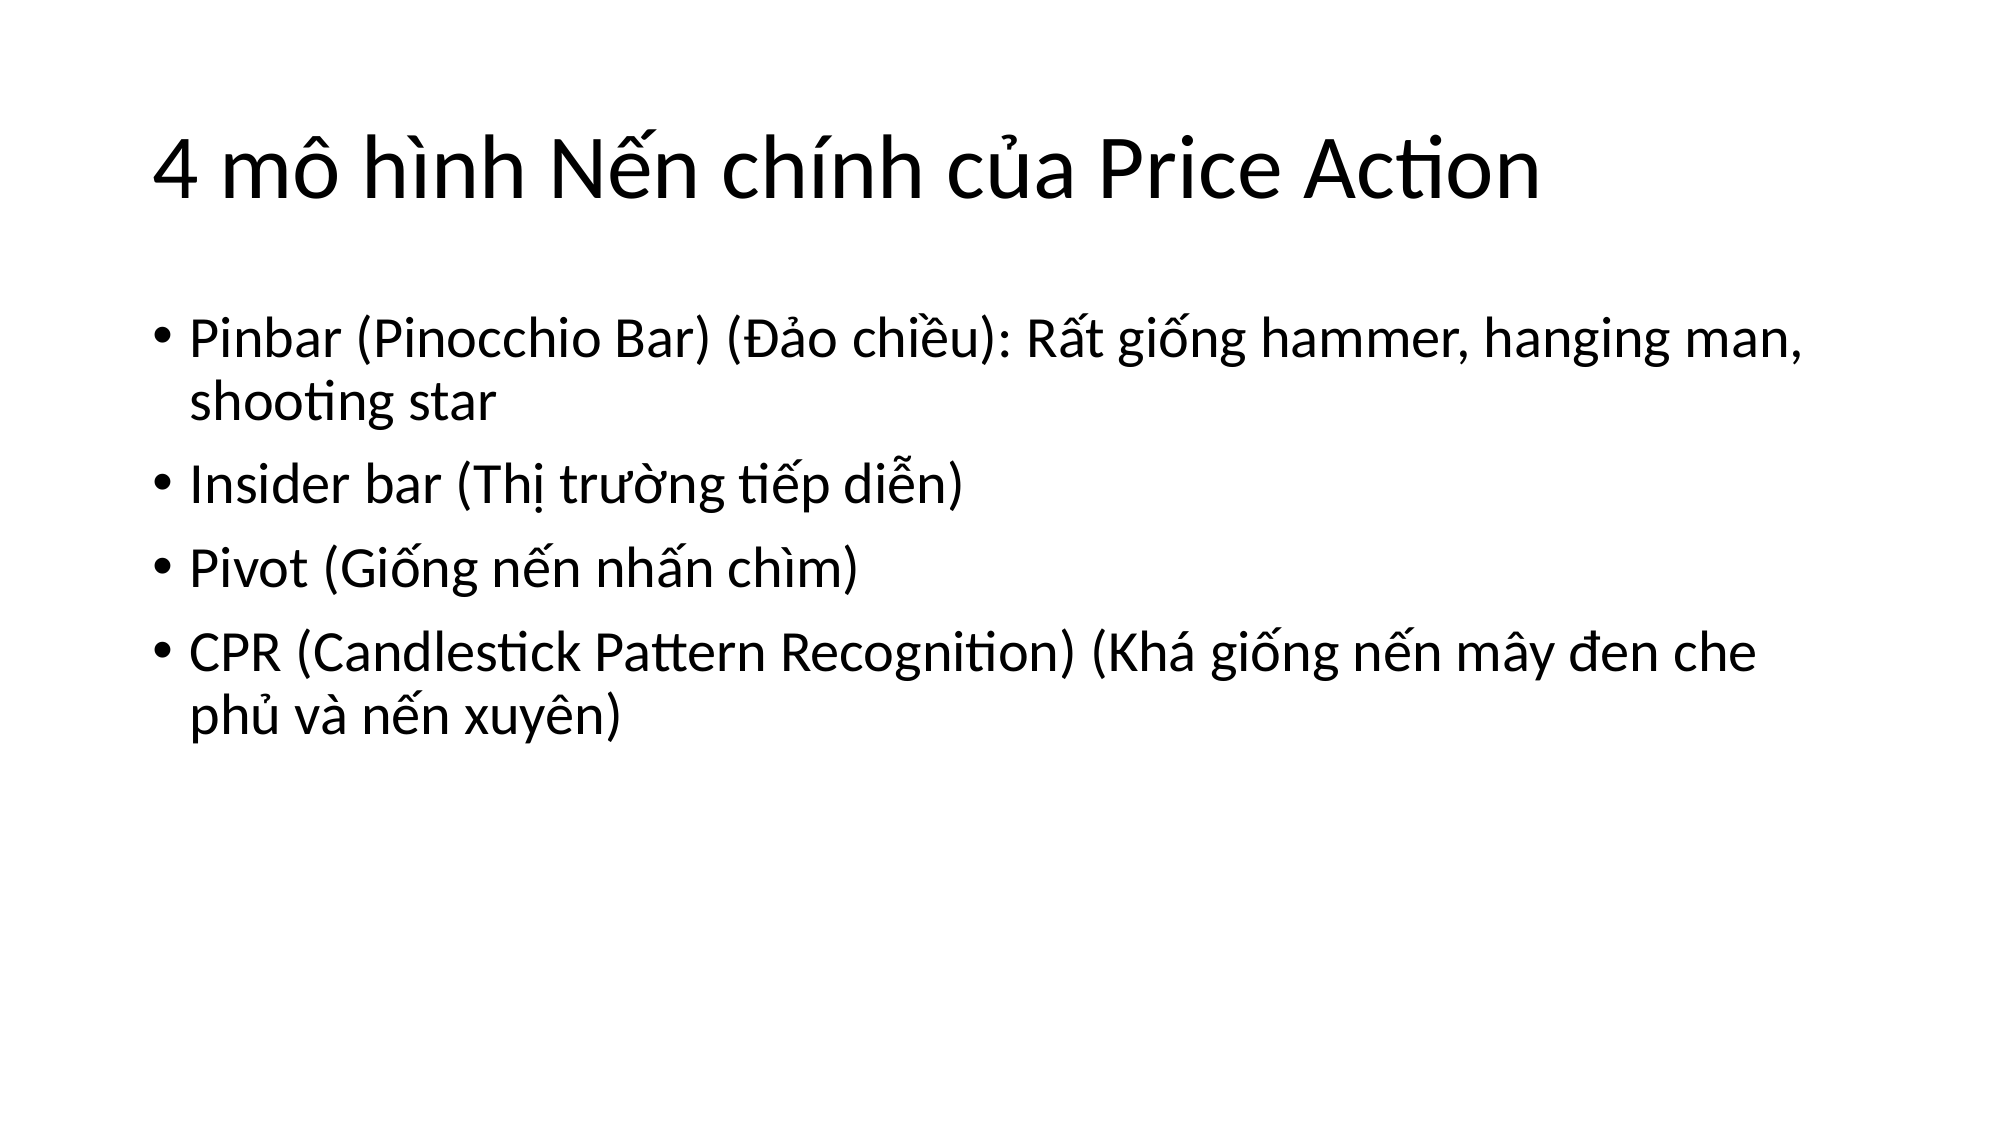

# 4 mô hình Nến chính của Price Action
Pinbar (Pinocchio Bar) (Đảo chiều): Rất giống hammer, hanging man, shooting star
Insider bar (Thị trường tiếp diễn)
Pivot (Giống nến nhấn chìm)
CPR (Candlestick Pattern Recognition) (Khá giống nến mây đen che phủ và nến xuyên)